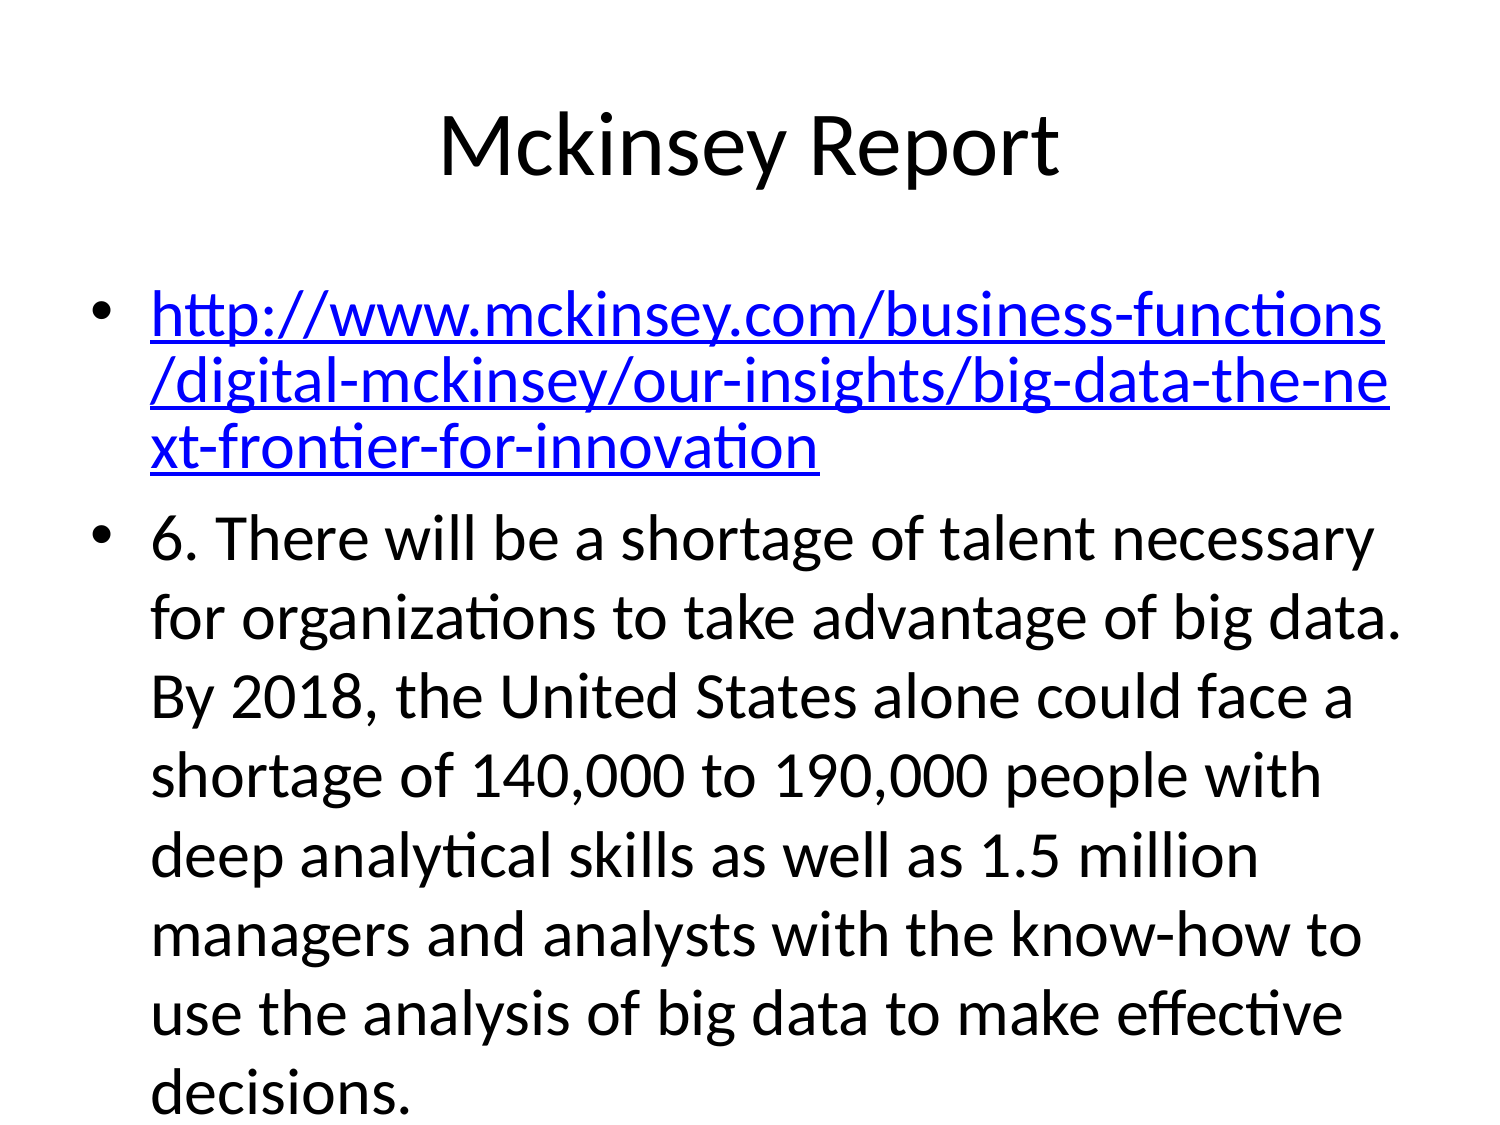

# Mckinsey Report
http://www.mckinsey.com/business-functions/digital-mckinsey/our-insights/big-data-the-next-frontier-for-innovation
6. There will be a shortage of talent necessary for organizations to take advantage of big data. By 2018, the United States alone could face a shortage of 140,000 to 190,000 people with deep analytical skills as well as 1.5 million managers and analysts with the know-how to use the analysis of big data to make effective decisions.